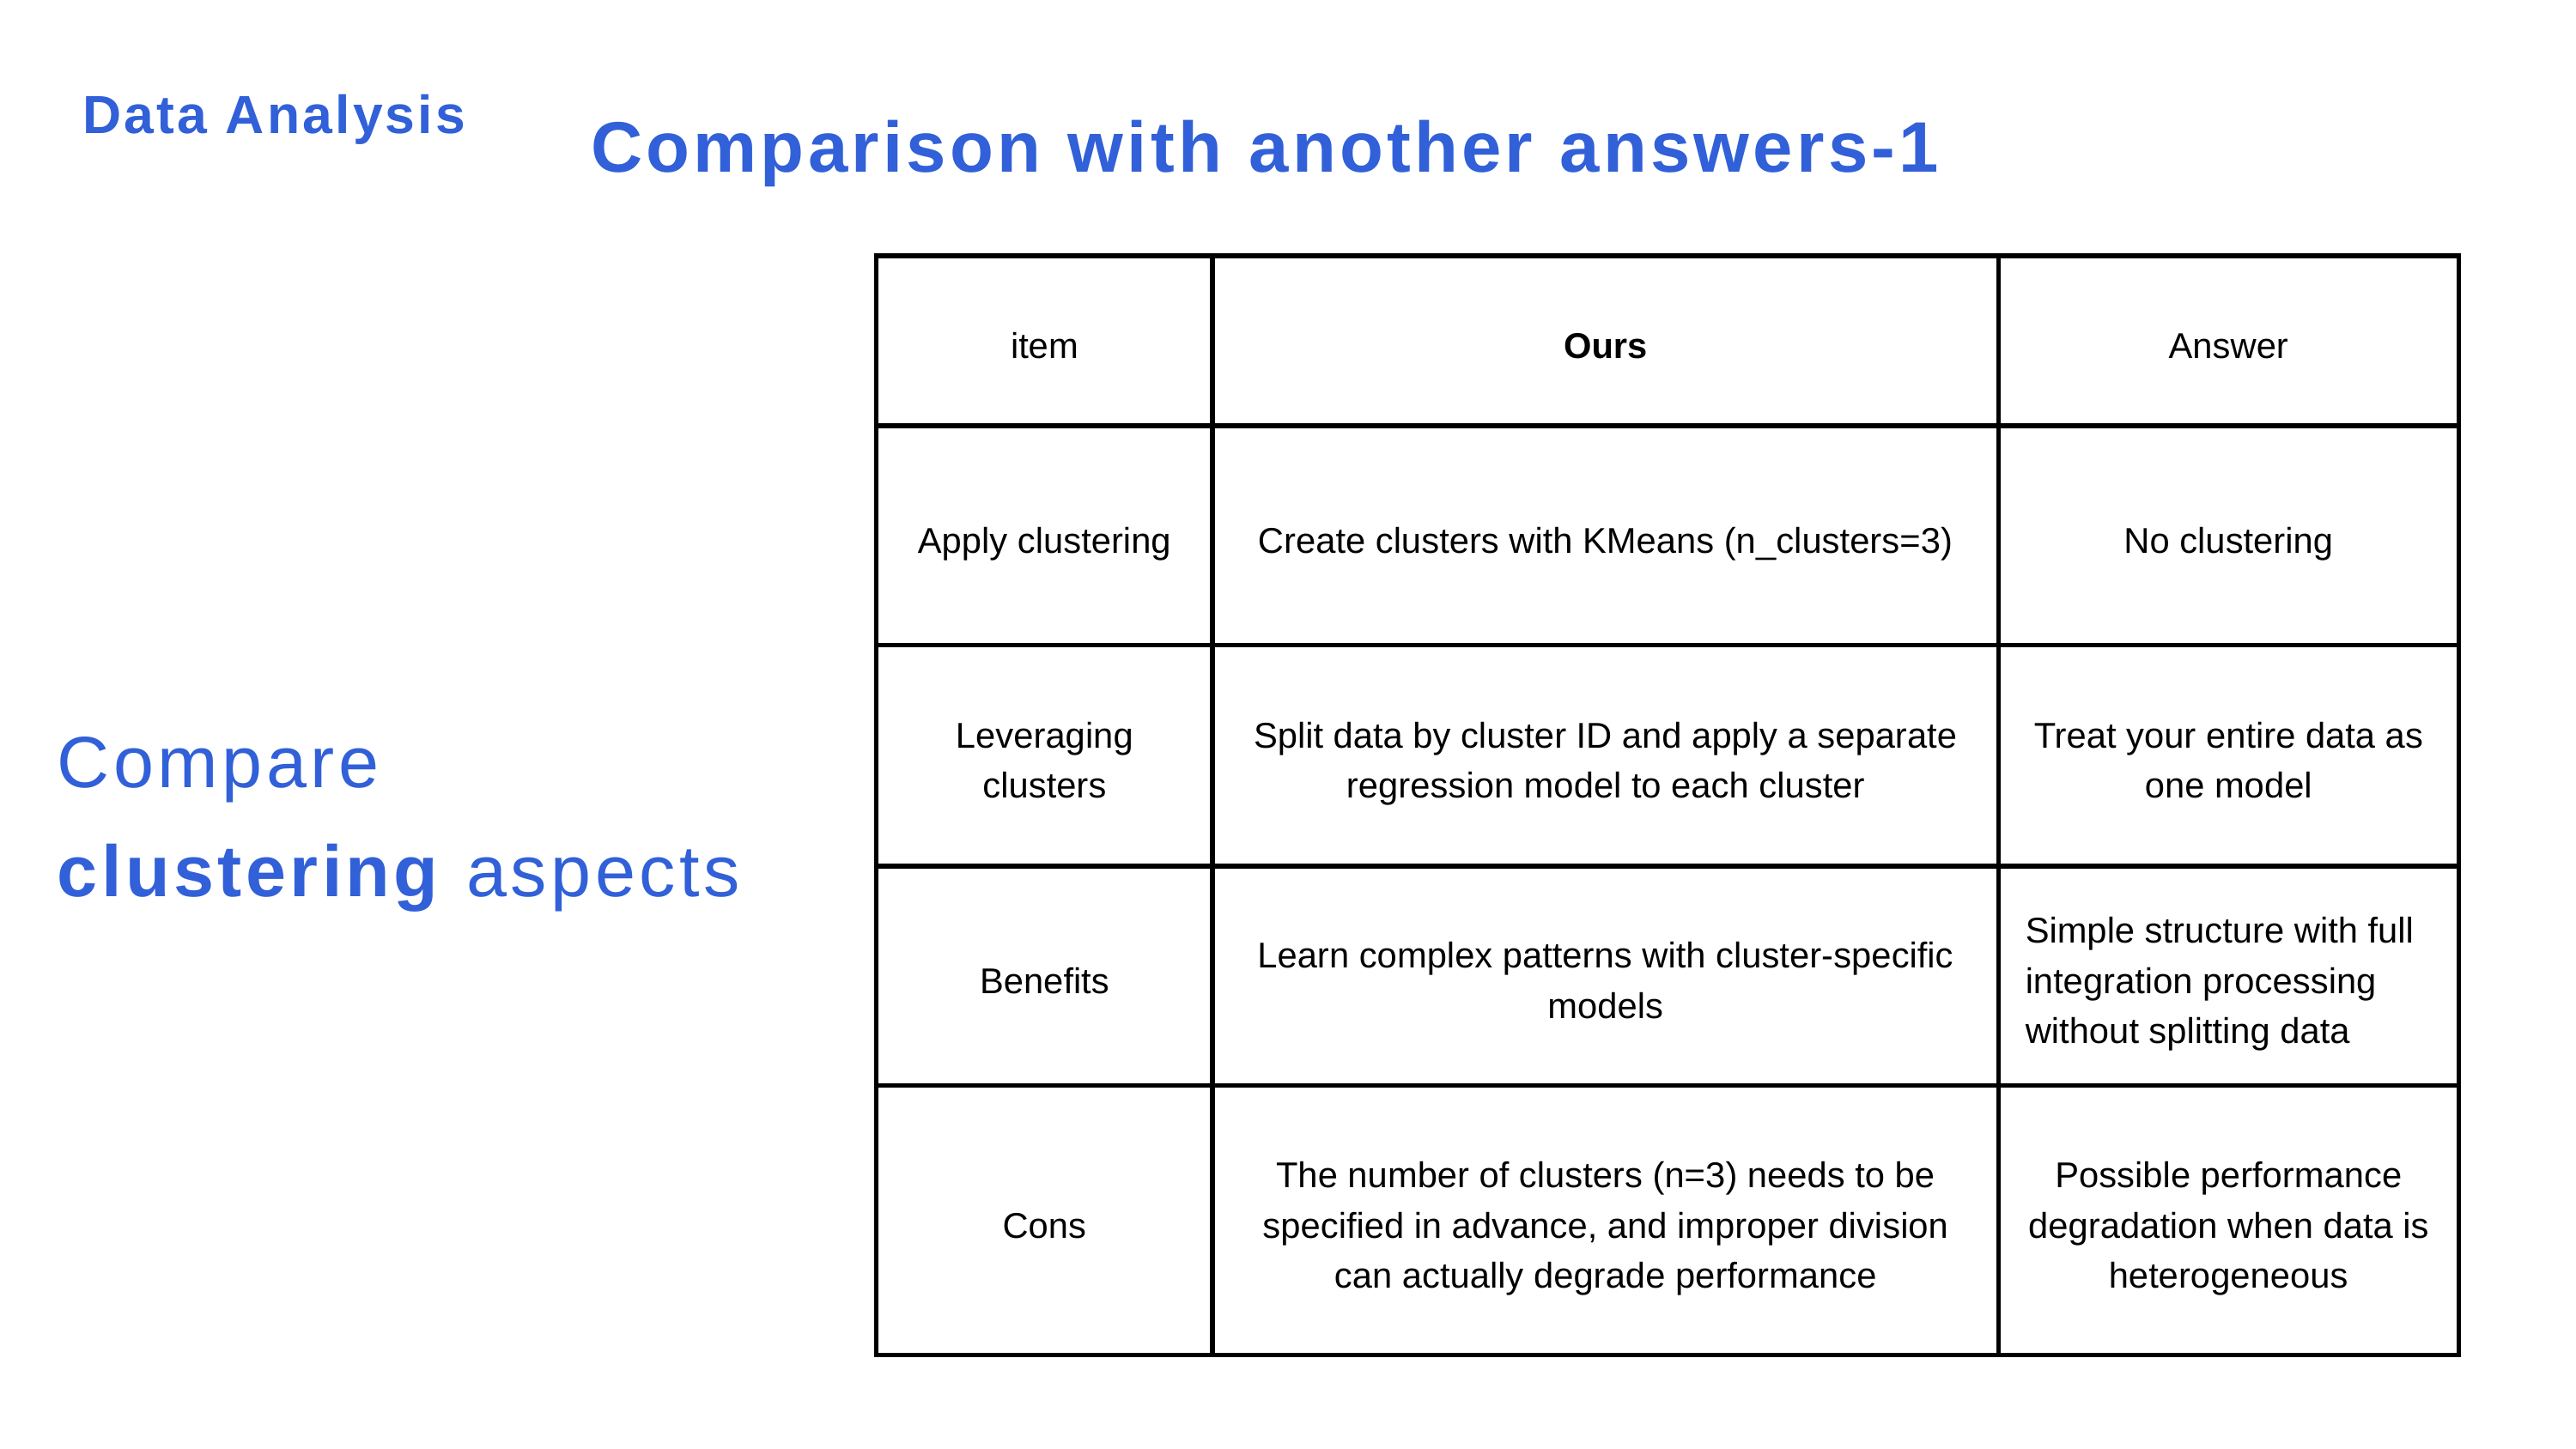

Data Analysis
Comparison with another answers-1
| item | Ours | Answer |
| --- | --- | --- |
| Apply clustering | Create clusters with KMeans (n\_clusters=3) | No clustering |
| Leveraging clusters | Split data by cluster ID and apply a separate regression model to each cluster | Treat your entire data as one model |
| Benefits | Learn complex patterns with cluster-specific models | Simple structure with full integration processing without splitting data |
| Cons | The number of clusters (n=3) needs to be specified in advance, and improper division can actually degrade performance | Possible performance degradation when data is heterogeneous |
Compare
clustering aspects